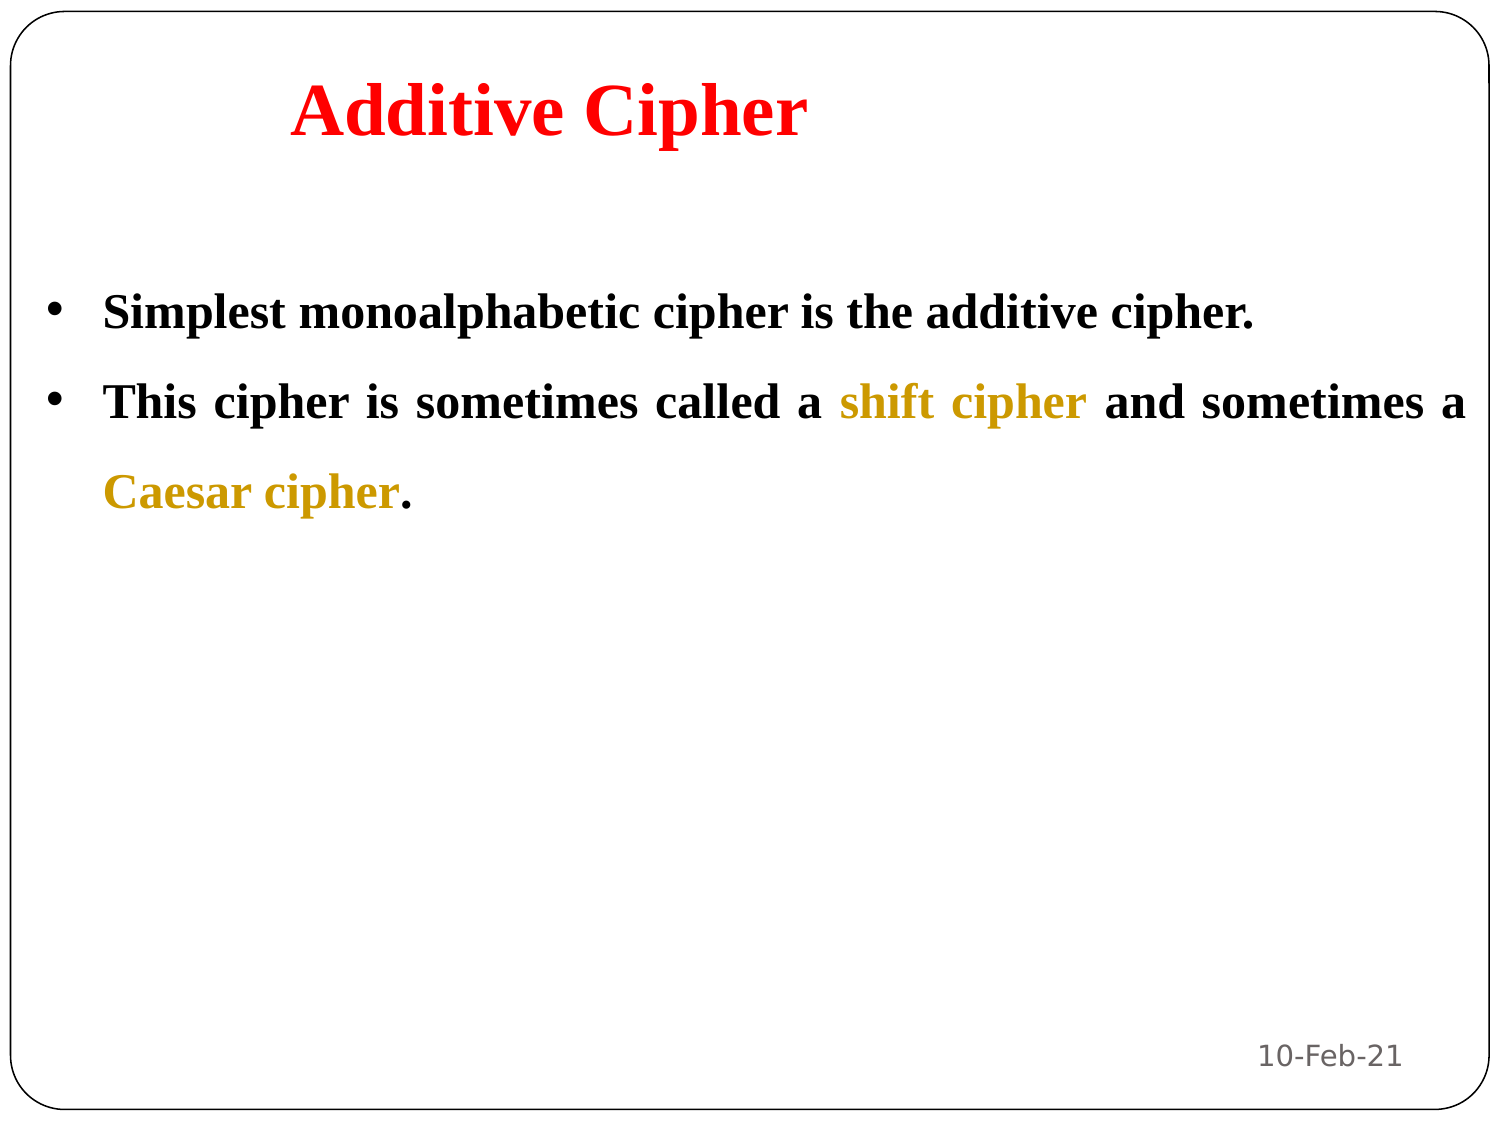

Additive Cipher
Simplest monoalphabetic cipher is the additive cipher.
This cipher is sometimes called a shift cipher and sometimes a Caesar cipher.
10-Feb-21